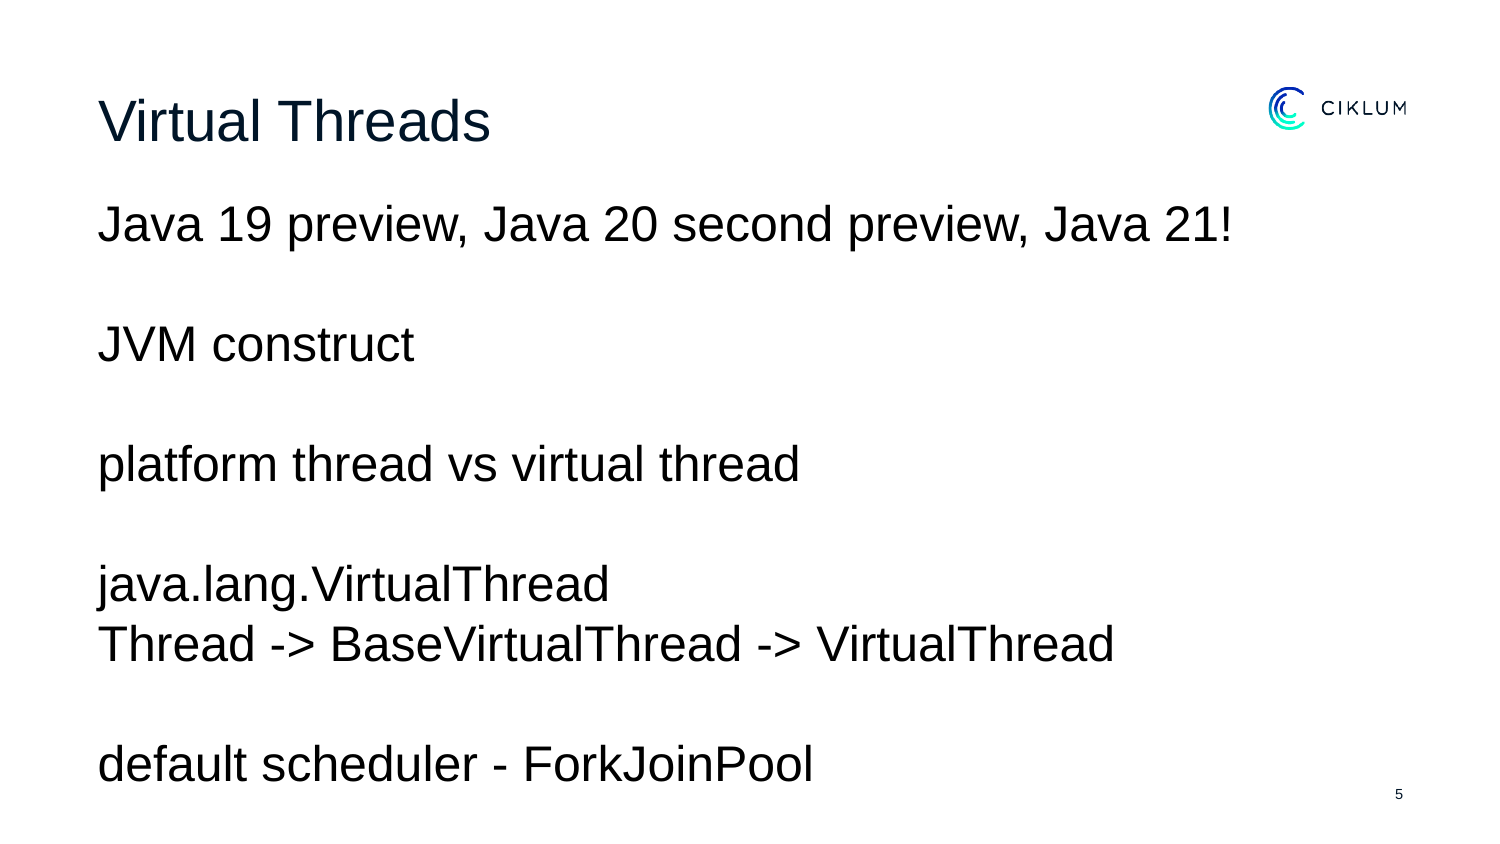

Virtual Threads
Java 19 preview, Java 20 second preview, Java 21!

JVM construct

platform thread vs virtual thread

java.lang.VirtualThread
Thread -> BaseVirtualThread -> VirtualThread

default scheduler - ForkJoinPool